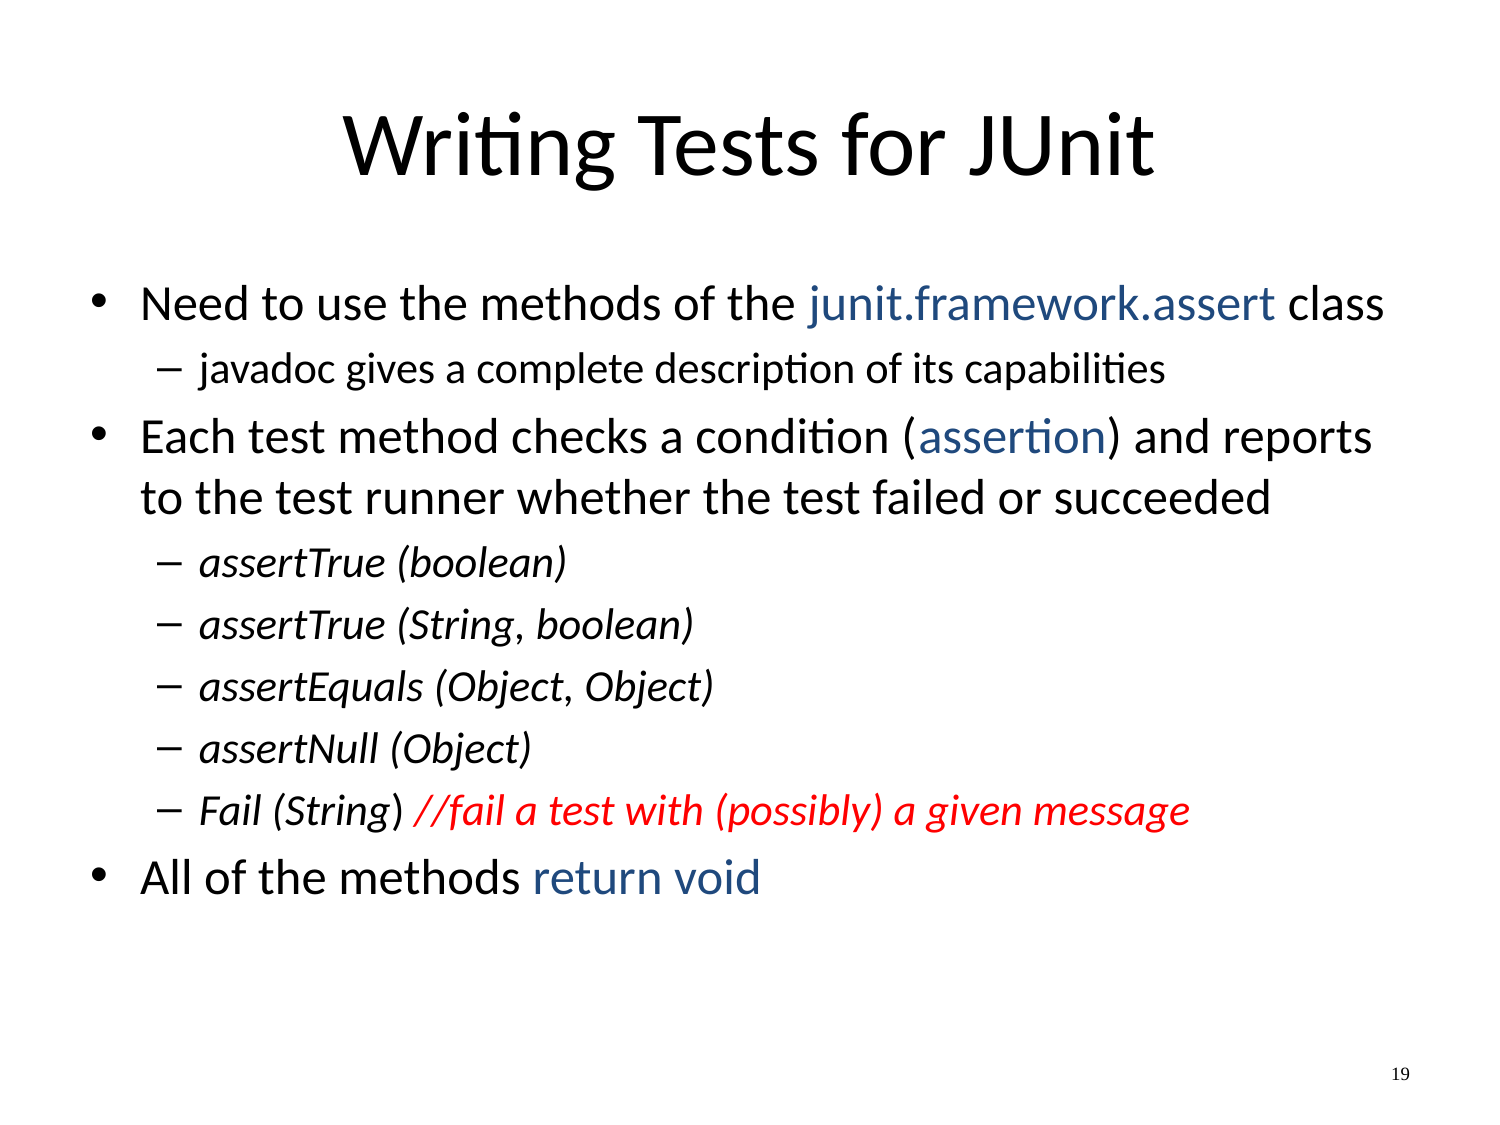

# Writing Tests for JUnit
Need to use the methods of the junit.framework.assert class
javadoc gives a complete description of its capabilities
Each test method checks a condition (assertion) and reports to the test runner whether the test failed or succeeded
assertTrue (boolean)
assertTrue (String, boolean)
assertEquals (Object, Object)
assertNull (Object)
Fail (String) //fail a test with (possibly) a given message
All of the methods return void
19